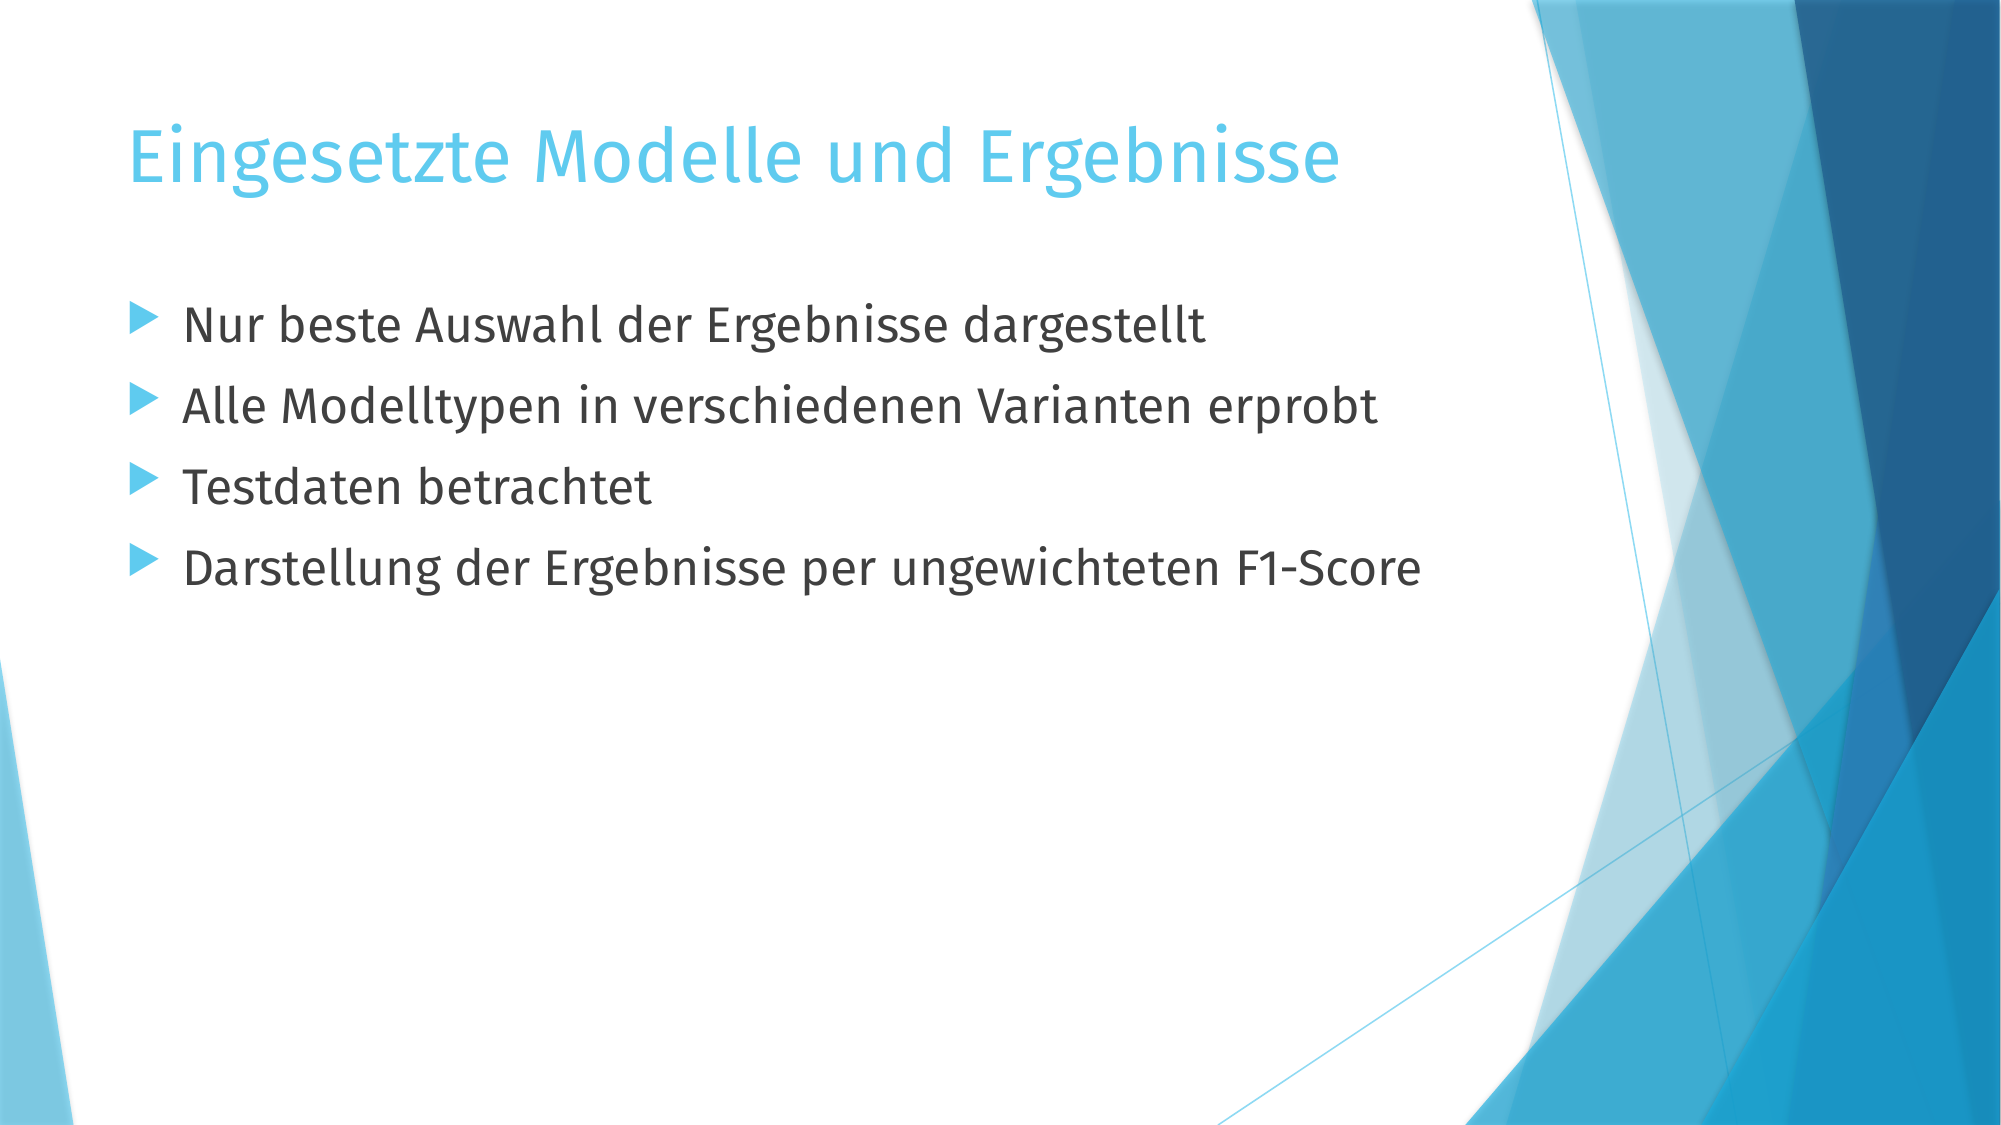

# Eingesetzte Modelle und Ergebnisse
Nur beste Auswahl der Ergebnisse dargestellt
Alle Modelltypen in verschiedenen Varianten erprobt
Testdaten betrachtet
Darstellung der Ergebnisse per ungewichteten F1-Score